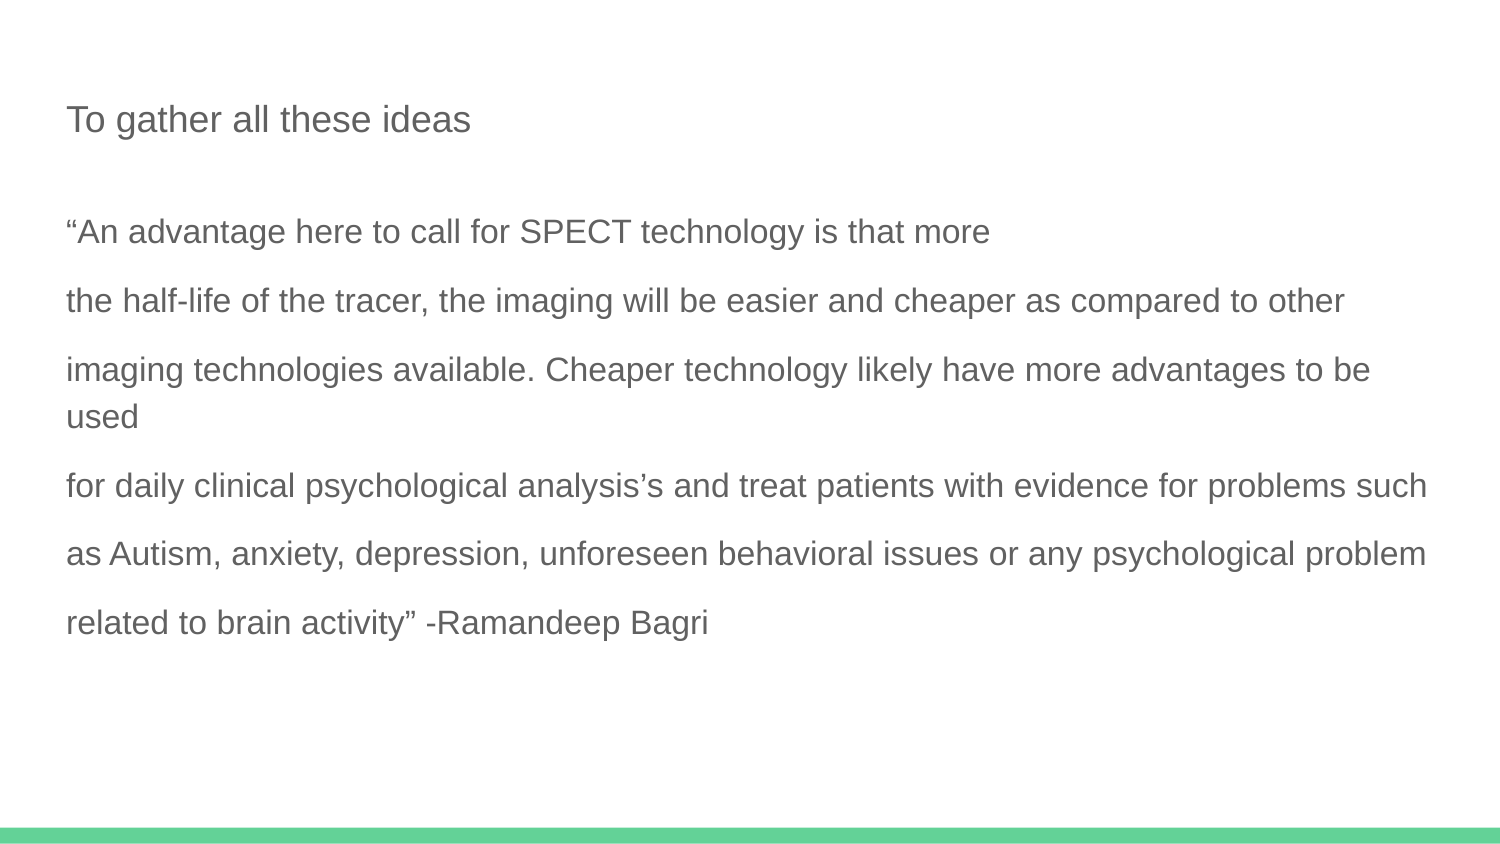

# To gather all these ideas
“An advantage here to call for SPECT technology is that more
the half-life of the tracer, the imaging will be easier and cheaper as compared to other
imaging technologies available. Cheaper technology likely have more advantages to be used
for daily clinical psychological analysis’s and treat patients with evidence for problems such
as Autism, anxiety, depression, unforeseen behavioral issues or any psychological problem
related to brain activity” -Ramandeep Bagri